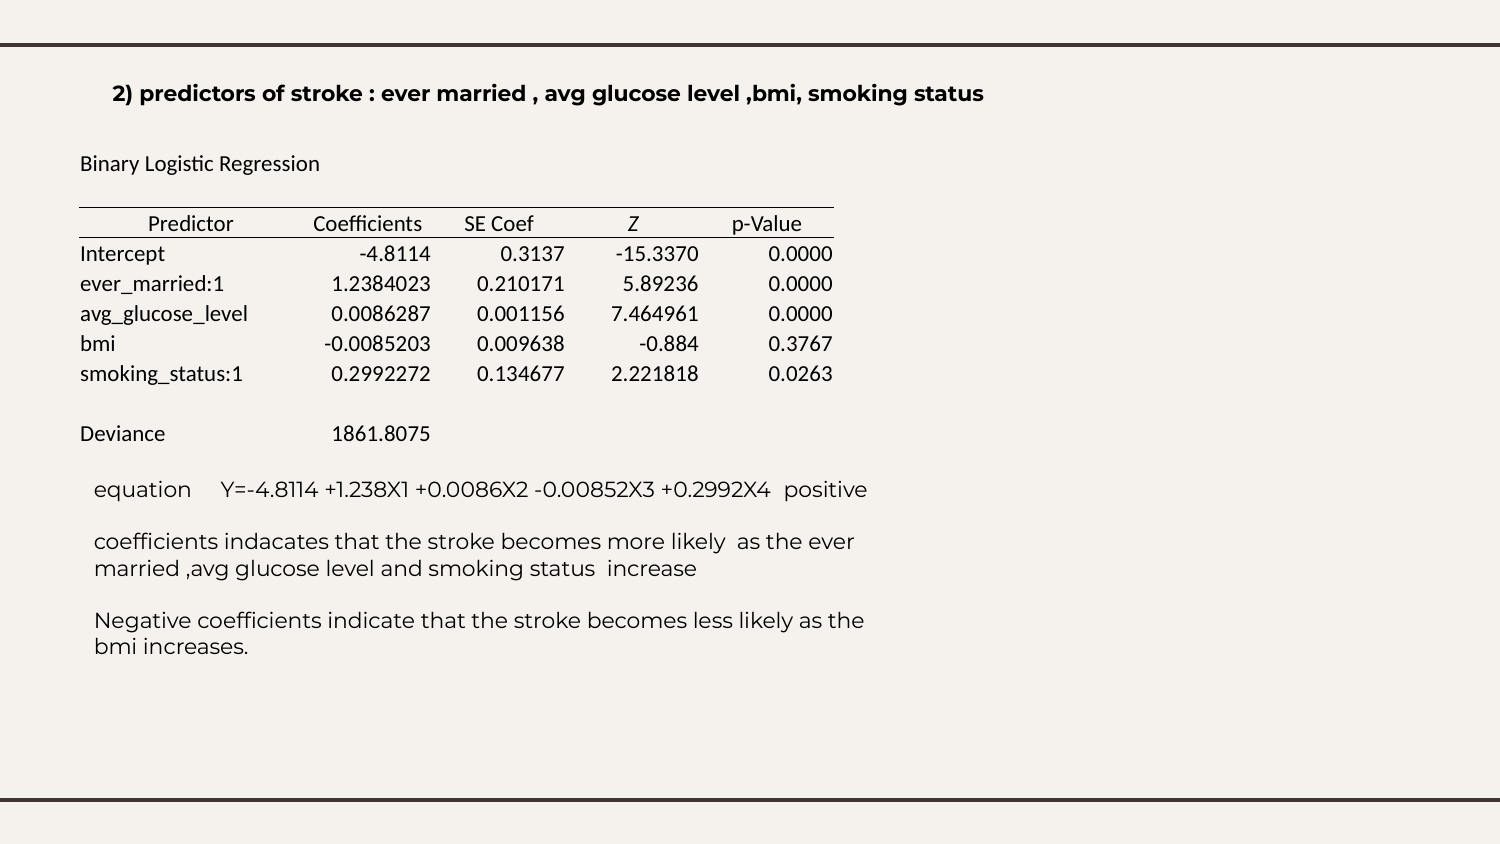

2) predictors of stroke : ever married , avg glucose level ,bmi, smoking status

| Binary Logistic Regression |  |  |  |  |
| --- | --- | --- | --- | --- |
|  |  |  |  |  |
| Predictor | Coefficients | SE Coef | Z | p-Value |
| Intercept | -4.8114 | 0.3137 | -15.3370 | 0.0000 |
| ever\_married:1 | 1.2384023 | 0.210171 | 5.89236 | 0.0000 |
| avg\_glucose\_level | 0.0086287 | 0.001156 | 7.464961 | 0.0000 |
| bmi | -0.0085203 | 0.009638 | -0.884 | 0.3767 |
| smoking\_status:1 | 0.2992272 | 0.134677 | 2.221818 | 0.0263 |
|  |  |  |  |  |
| Deviance | 1861.8075 |  |  |  |
equation     Y=-4.8114 +1.238X1 +0.0086X2 -0.00852X3 +0.2992X4  positive

coefficients indacates that the stroke becomes more likely  as the ever married ,avg glucose level and smoking status  increase

Negative coefficients indicate that the stroke becomes less likely as the bmi increases.